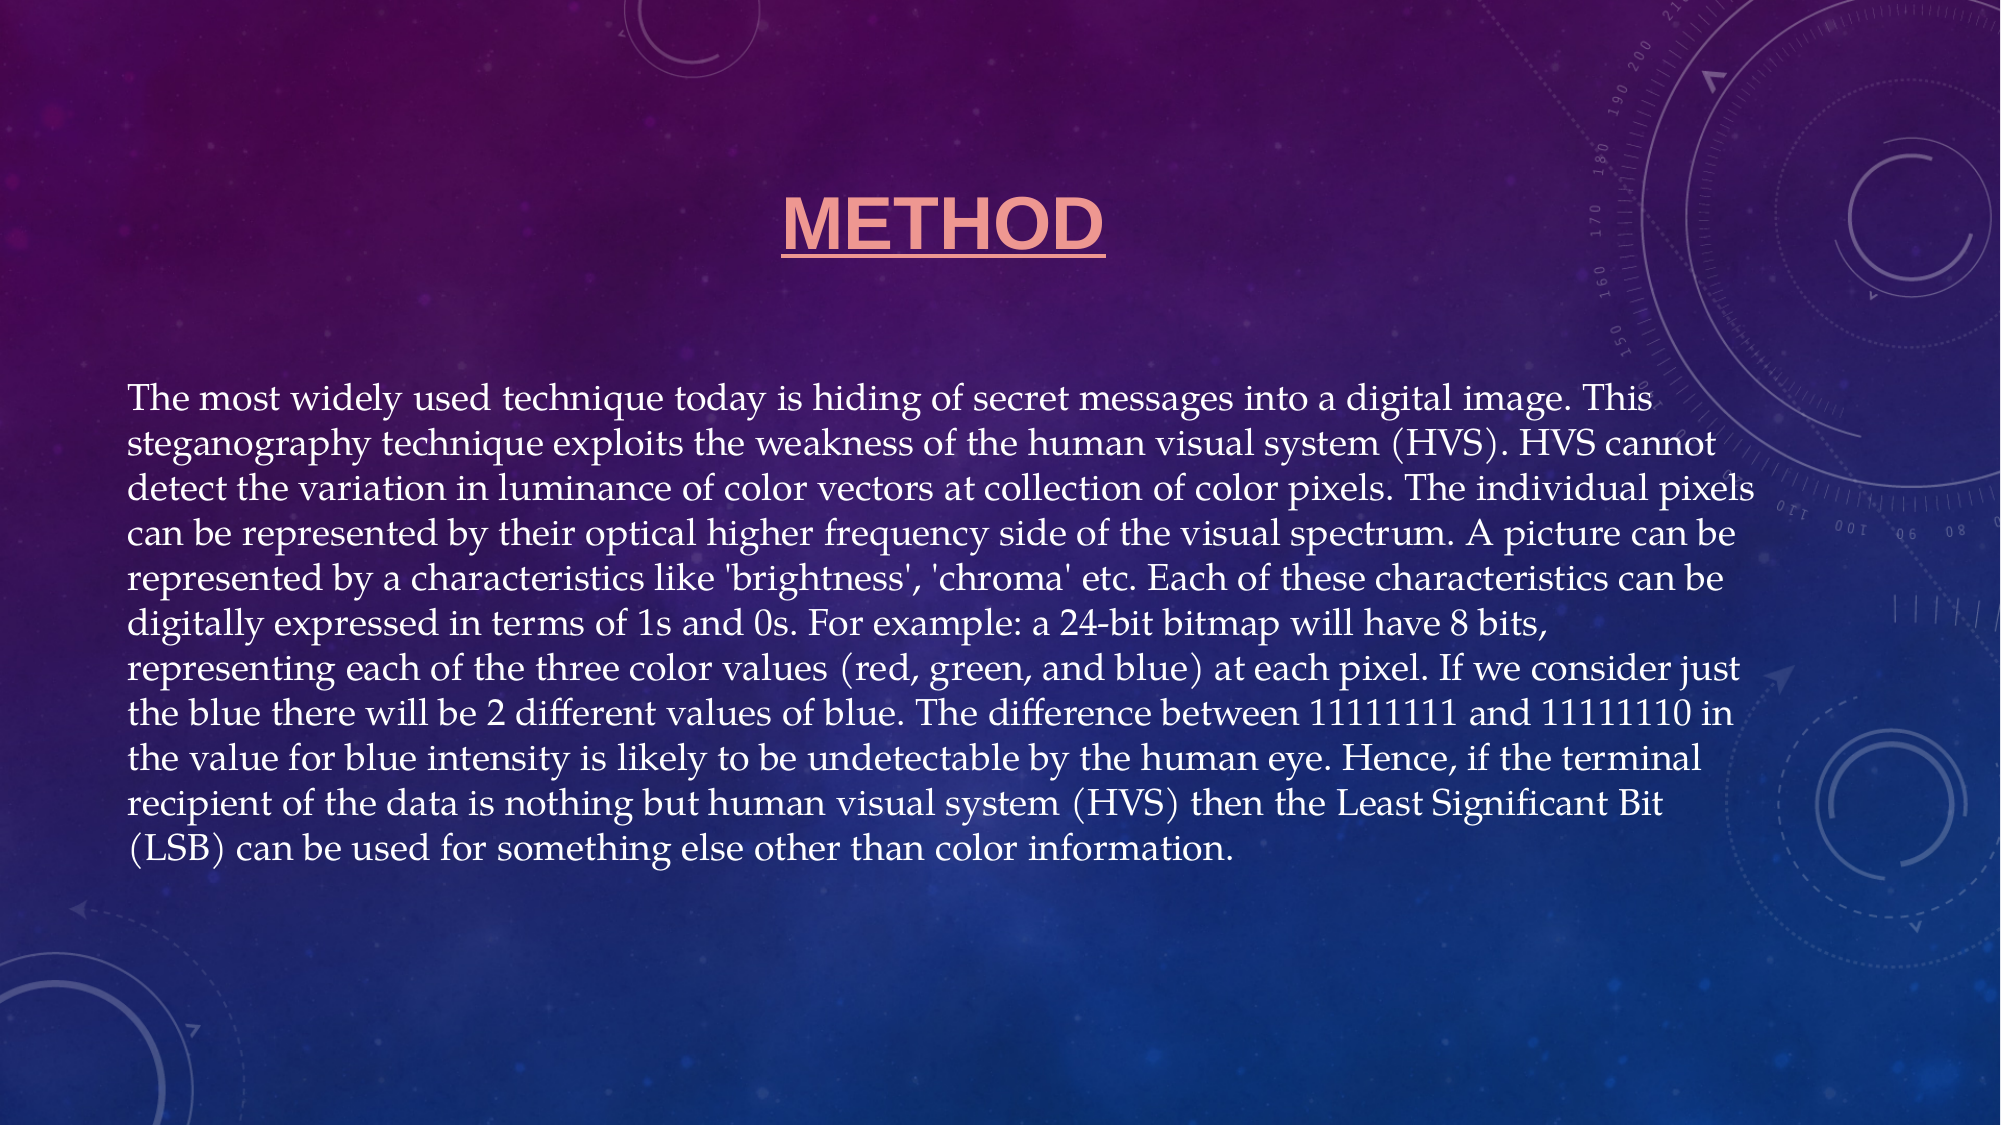

# METHOD
The most widely used technique today is hiding of secret messages into a digital image. This steganography technique exploits the weakness of the human visual system (HVS). HVS cannot detect the variation in luminance of color vectors at collection of color pixels. The individual pixels can be represented by their optical higher frequency side of the visual spectrum. A picture can be represented by a characteristics like 'brightness', 'chroma' etc. Each of these characteristics can be digitally expressed in terms of 1s and 0s. For example: a 24-bit bitmap will have 8 bits, representing each of the three color values (red, green, and blue) at each pixel. If we consider just the blue there will be 2 different values of blue. The difference between 11111111 and 11111110 in the value for blue intensity is likely to be undetectable by the human eye. Hence, if the terminal recipient of the data is nothing but human visual system (HVS) then the Least Significant Bit (LSB) can be used for something else other than color information.